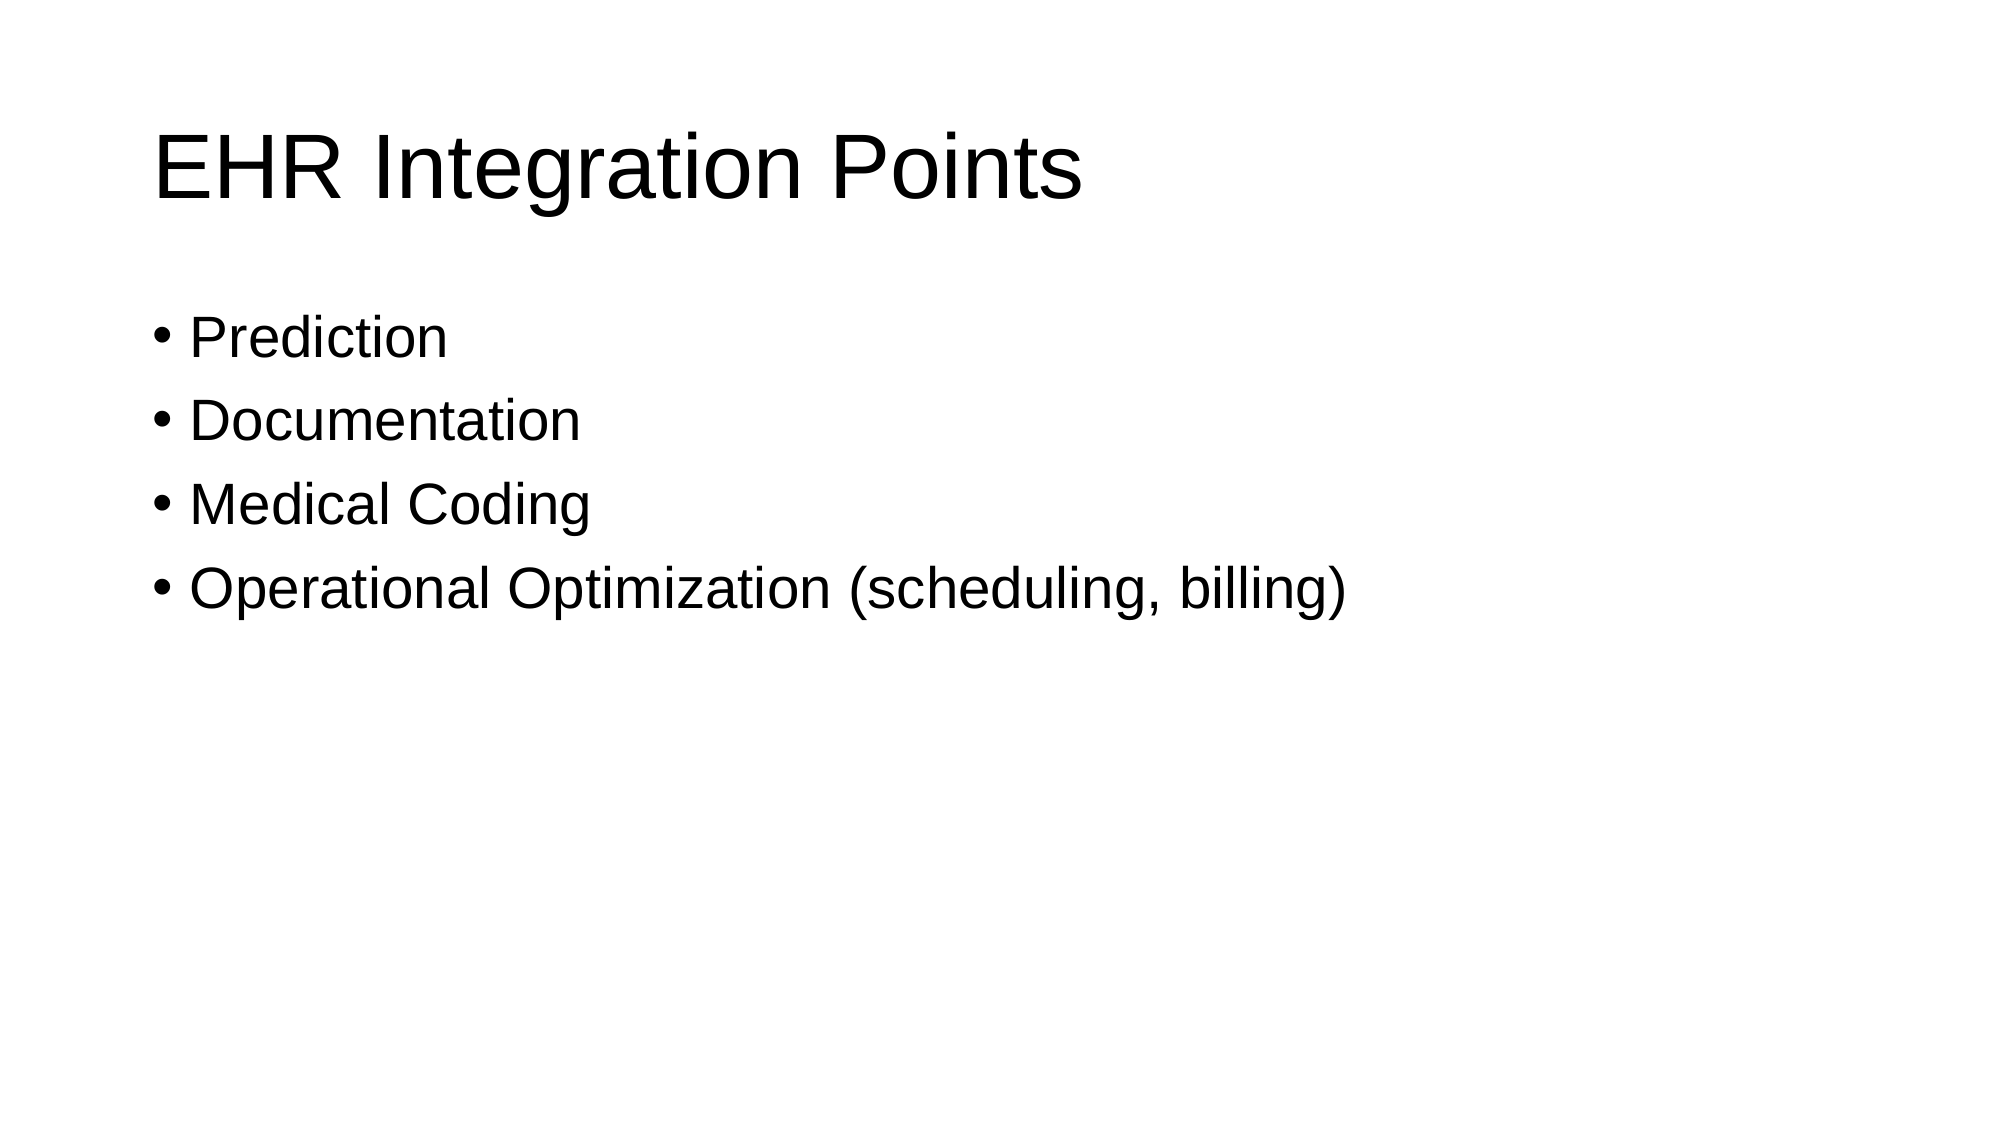

# EHR Integration Points
Prediction
Documentation
Medical Coding
Operational Optimization (scheduling, billing)